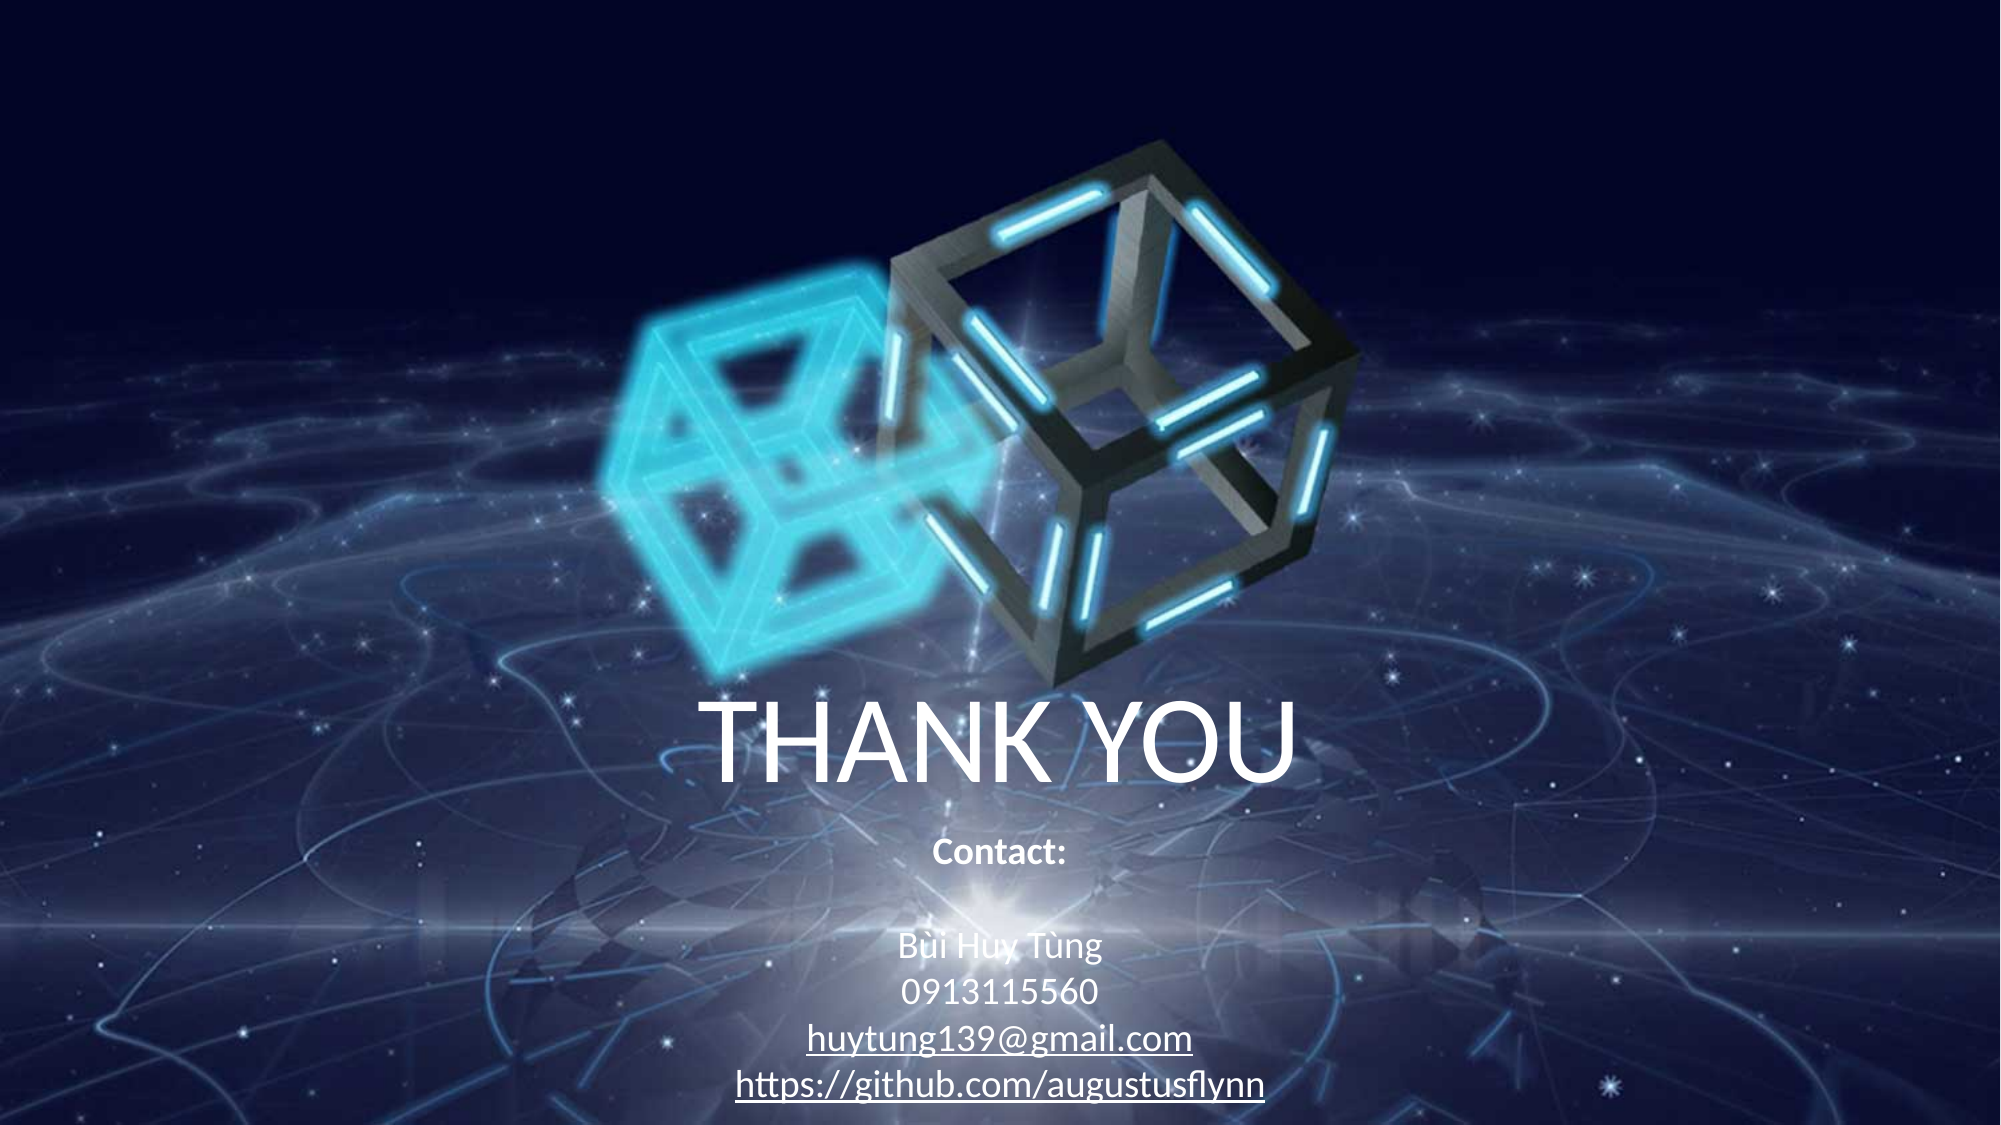

THANK YOU
Contact:

Bùi Huy Tùng
0913115560
huytung139@gmail.com
https://github.com/augustusflynn